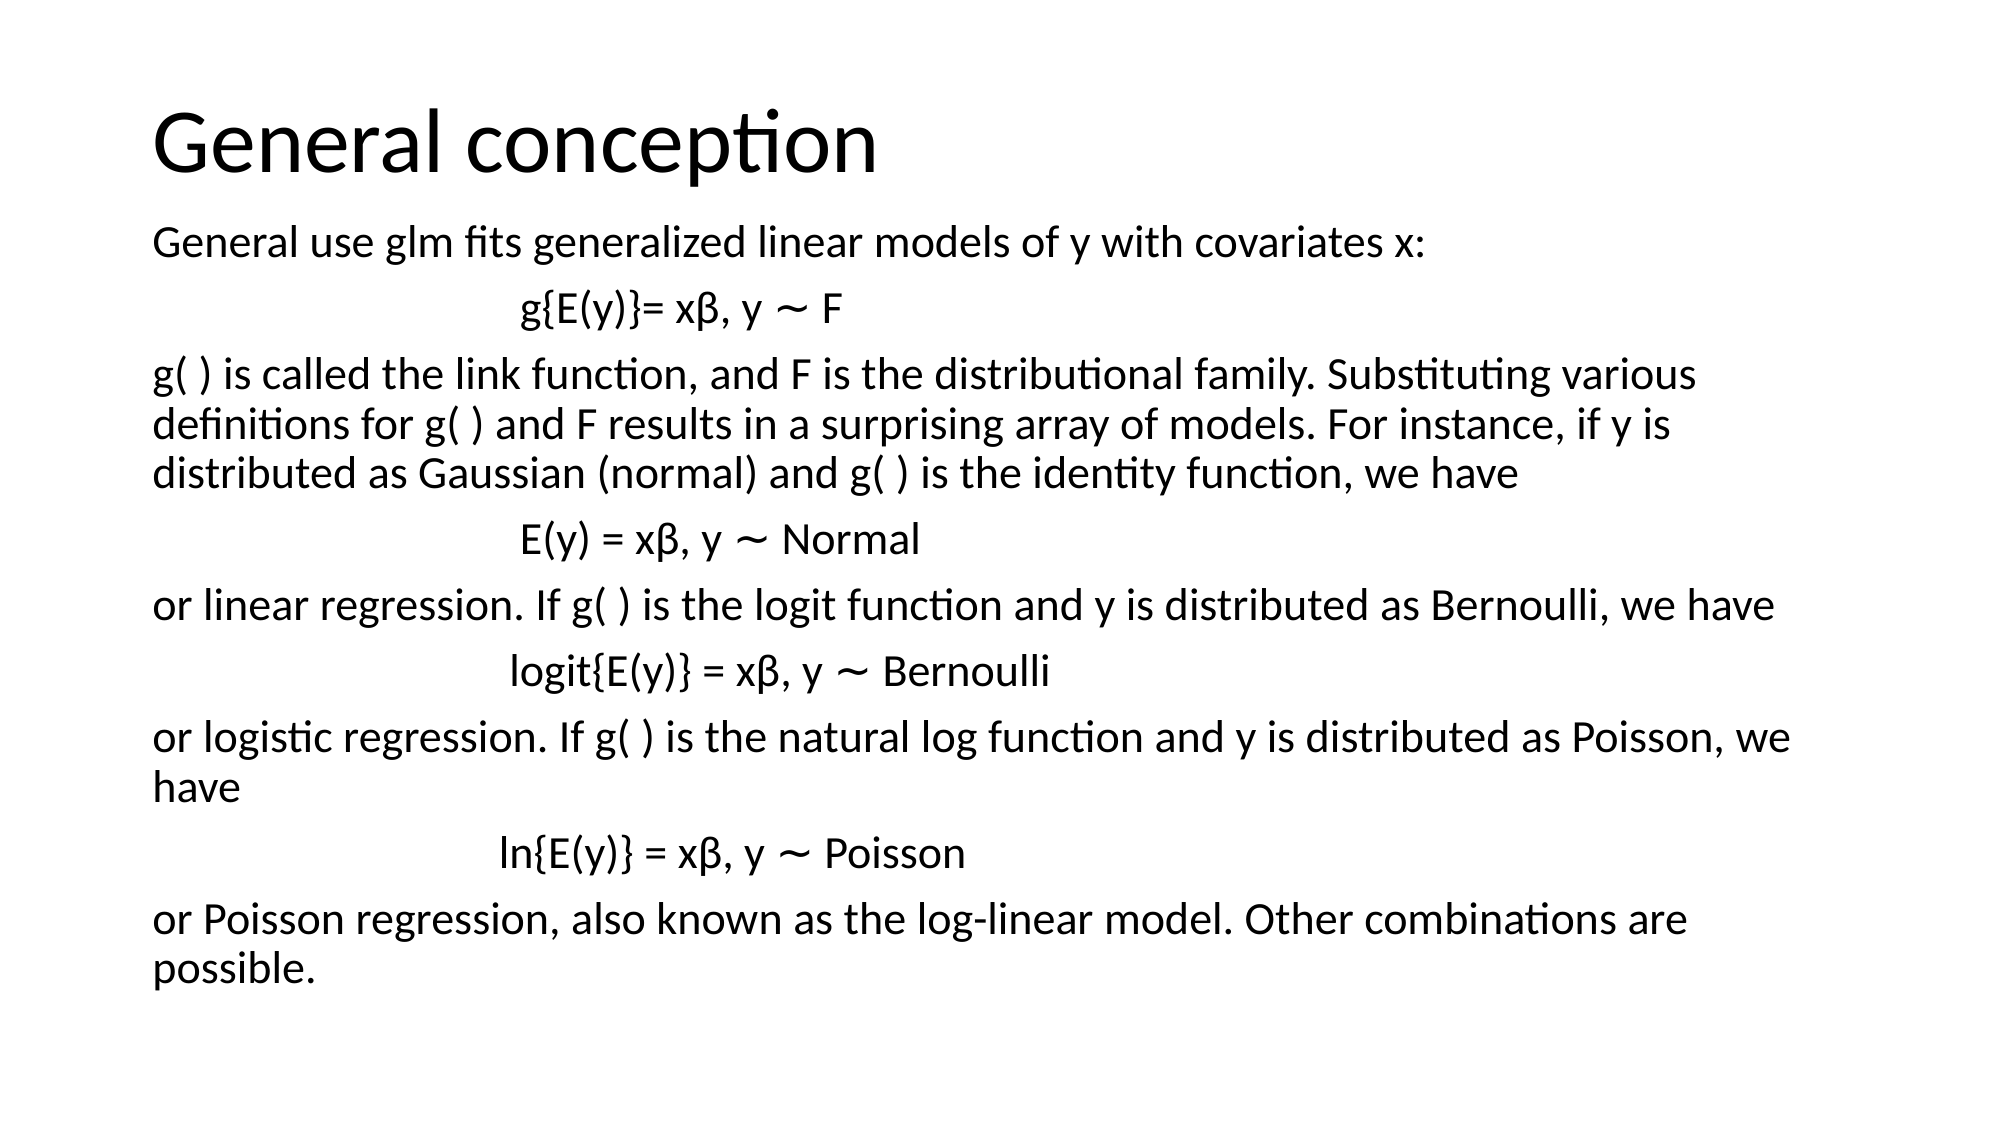

# General conception
General use glm fits generalized linear models of y with covariates x:
                                   g{E(y)}= xβ, y ∼ F
g( ) is called the link function, and F is the distributional family. Substituting various definitions for g( ) and F results in a surprising array of models. For instance, if y is distributed as Gaussian (normal) and g( ) is the identity function, we have
                                   E(y) = xβ, y ∼ Normal
or linear regression. If g( ) is the logit function and y is distributed as Bernoulli, we have
                                  logit{E(y)} = xβ, y ∼ Bernoulli
or logistic regression. If g( ) is the natural log function and y is distributed as Poisson, we have
                                 ln{E(y)} = xβ, y ∼ Poisson
or Poisson regression, also known as the log-linear model. Other combinations are possible.